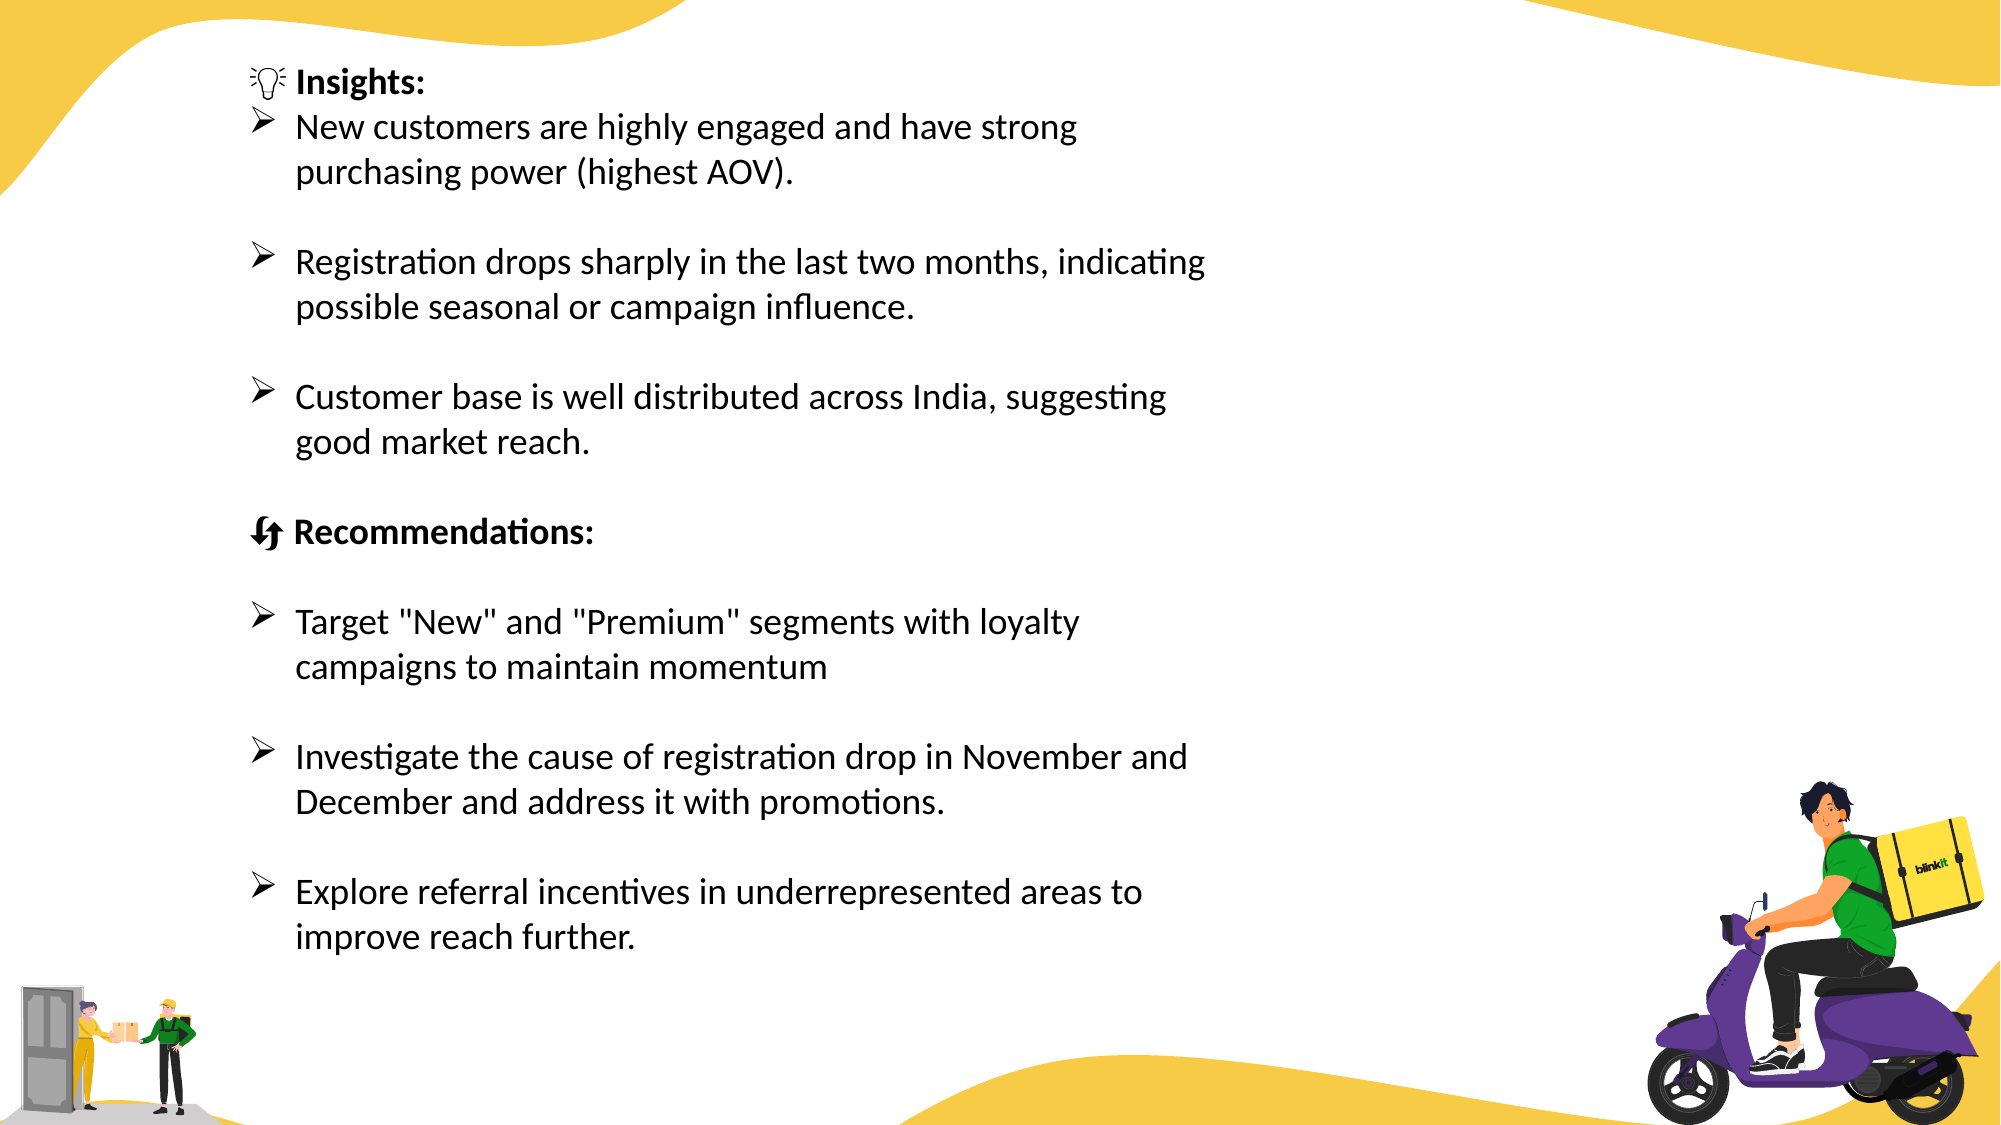

💡 Insights:
New customers are highly engaged and have strong purchasing power (highest AOV).

Registration drops sharply in the last two months, indicating possible seasonal or campaign influence.

Customer base is well distributed across India, suggesting good market reach.

🔄 Recommendations:

Target "New" and "Premium" segments with loyalty campaigns to maintain momentum

Investigate the cause of registration drop in November and December and address it with promotions.

Explore referral incentives in underrepresented areas to improve reach further.